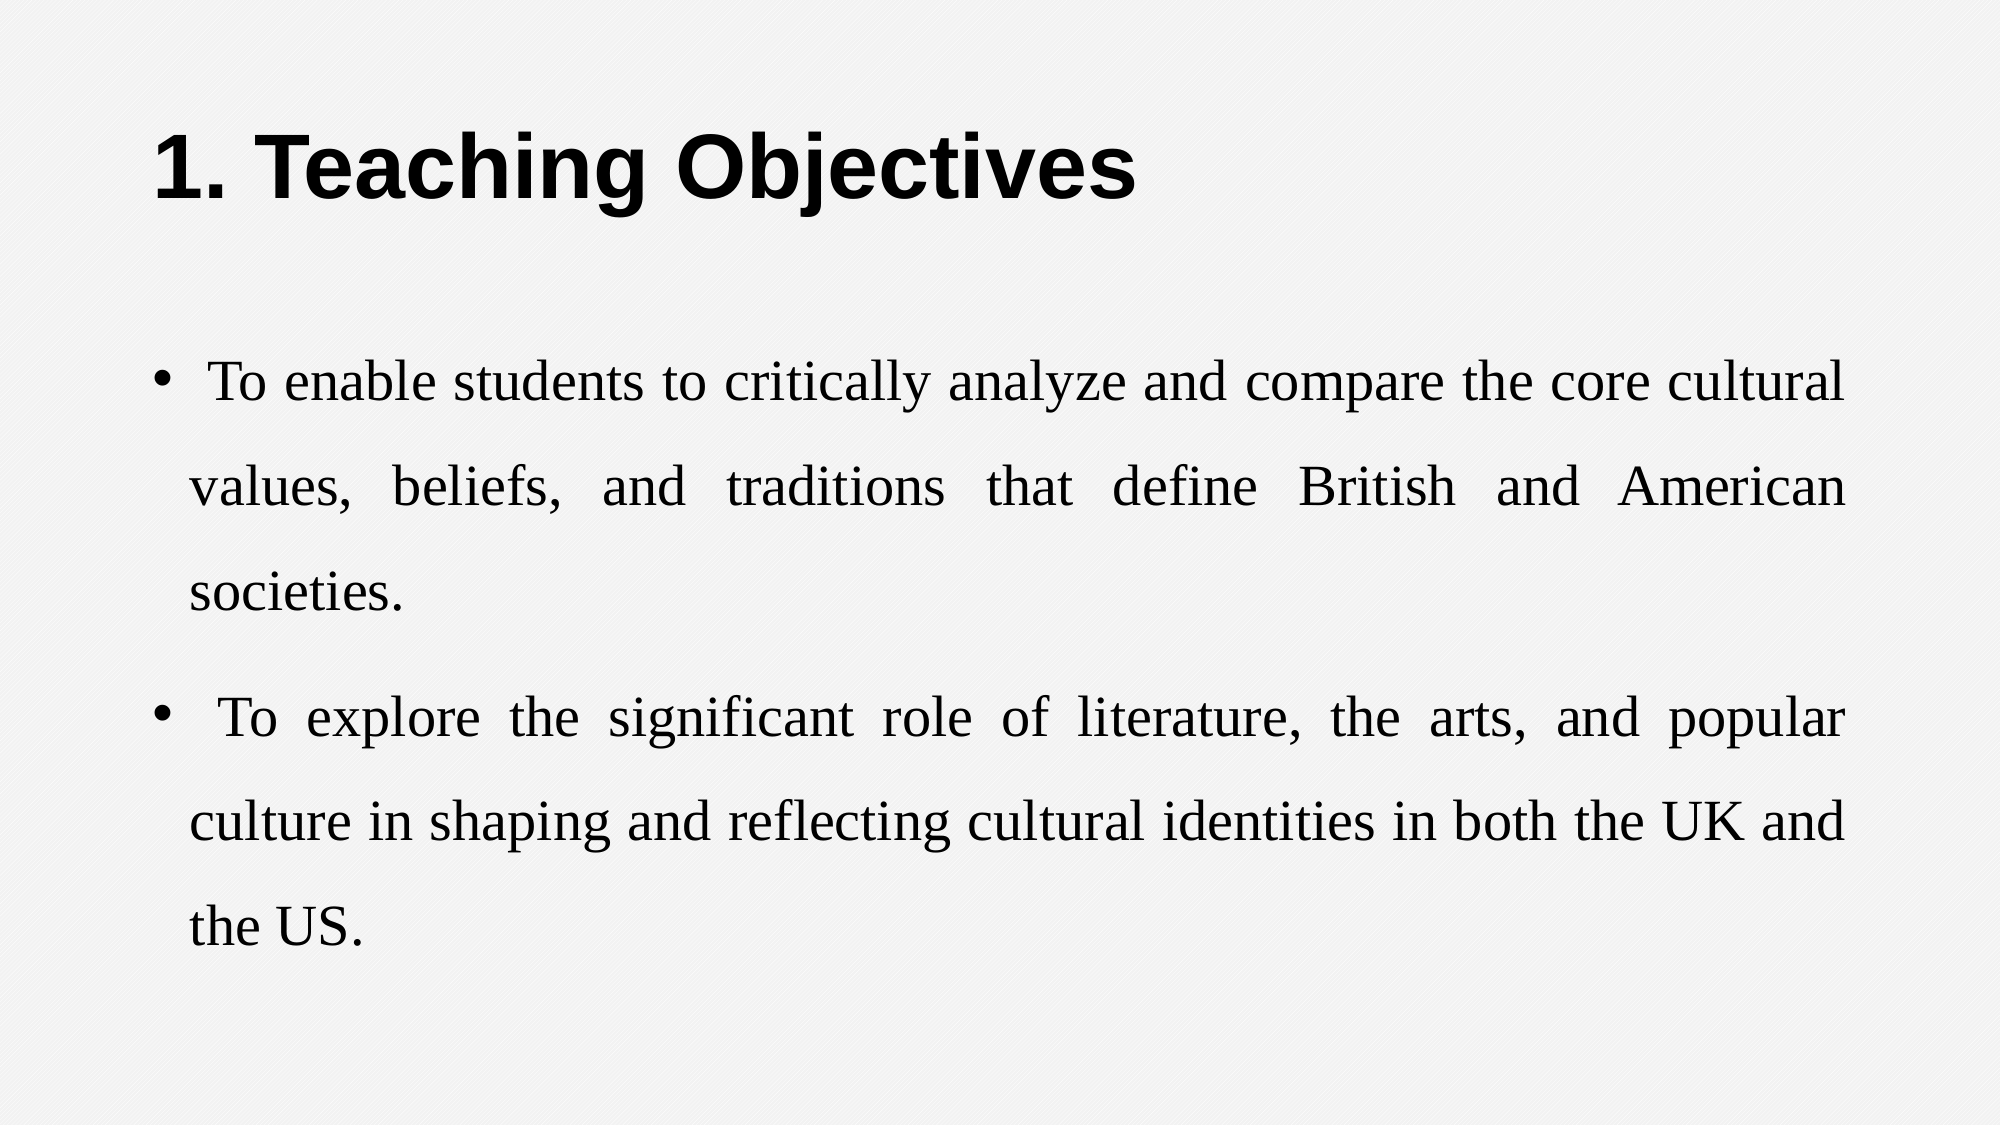

# 1. Teaching Objectives
 To enable students to critically analyze and compare the core cultural values, beliefs, and traditions that define British and American societies.
 To explore the significant role of literature, the arts, and popular culture in shaping and reflecting cultural identities in both the UK and the US.